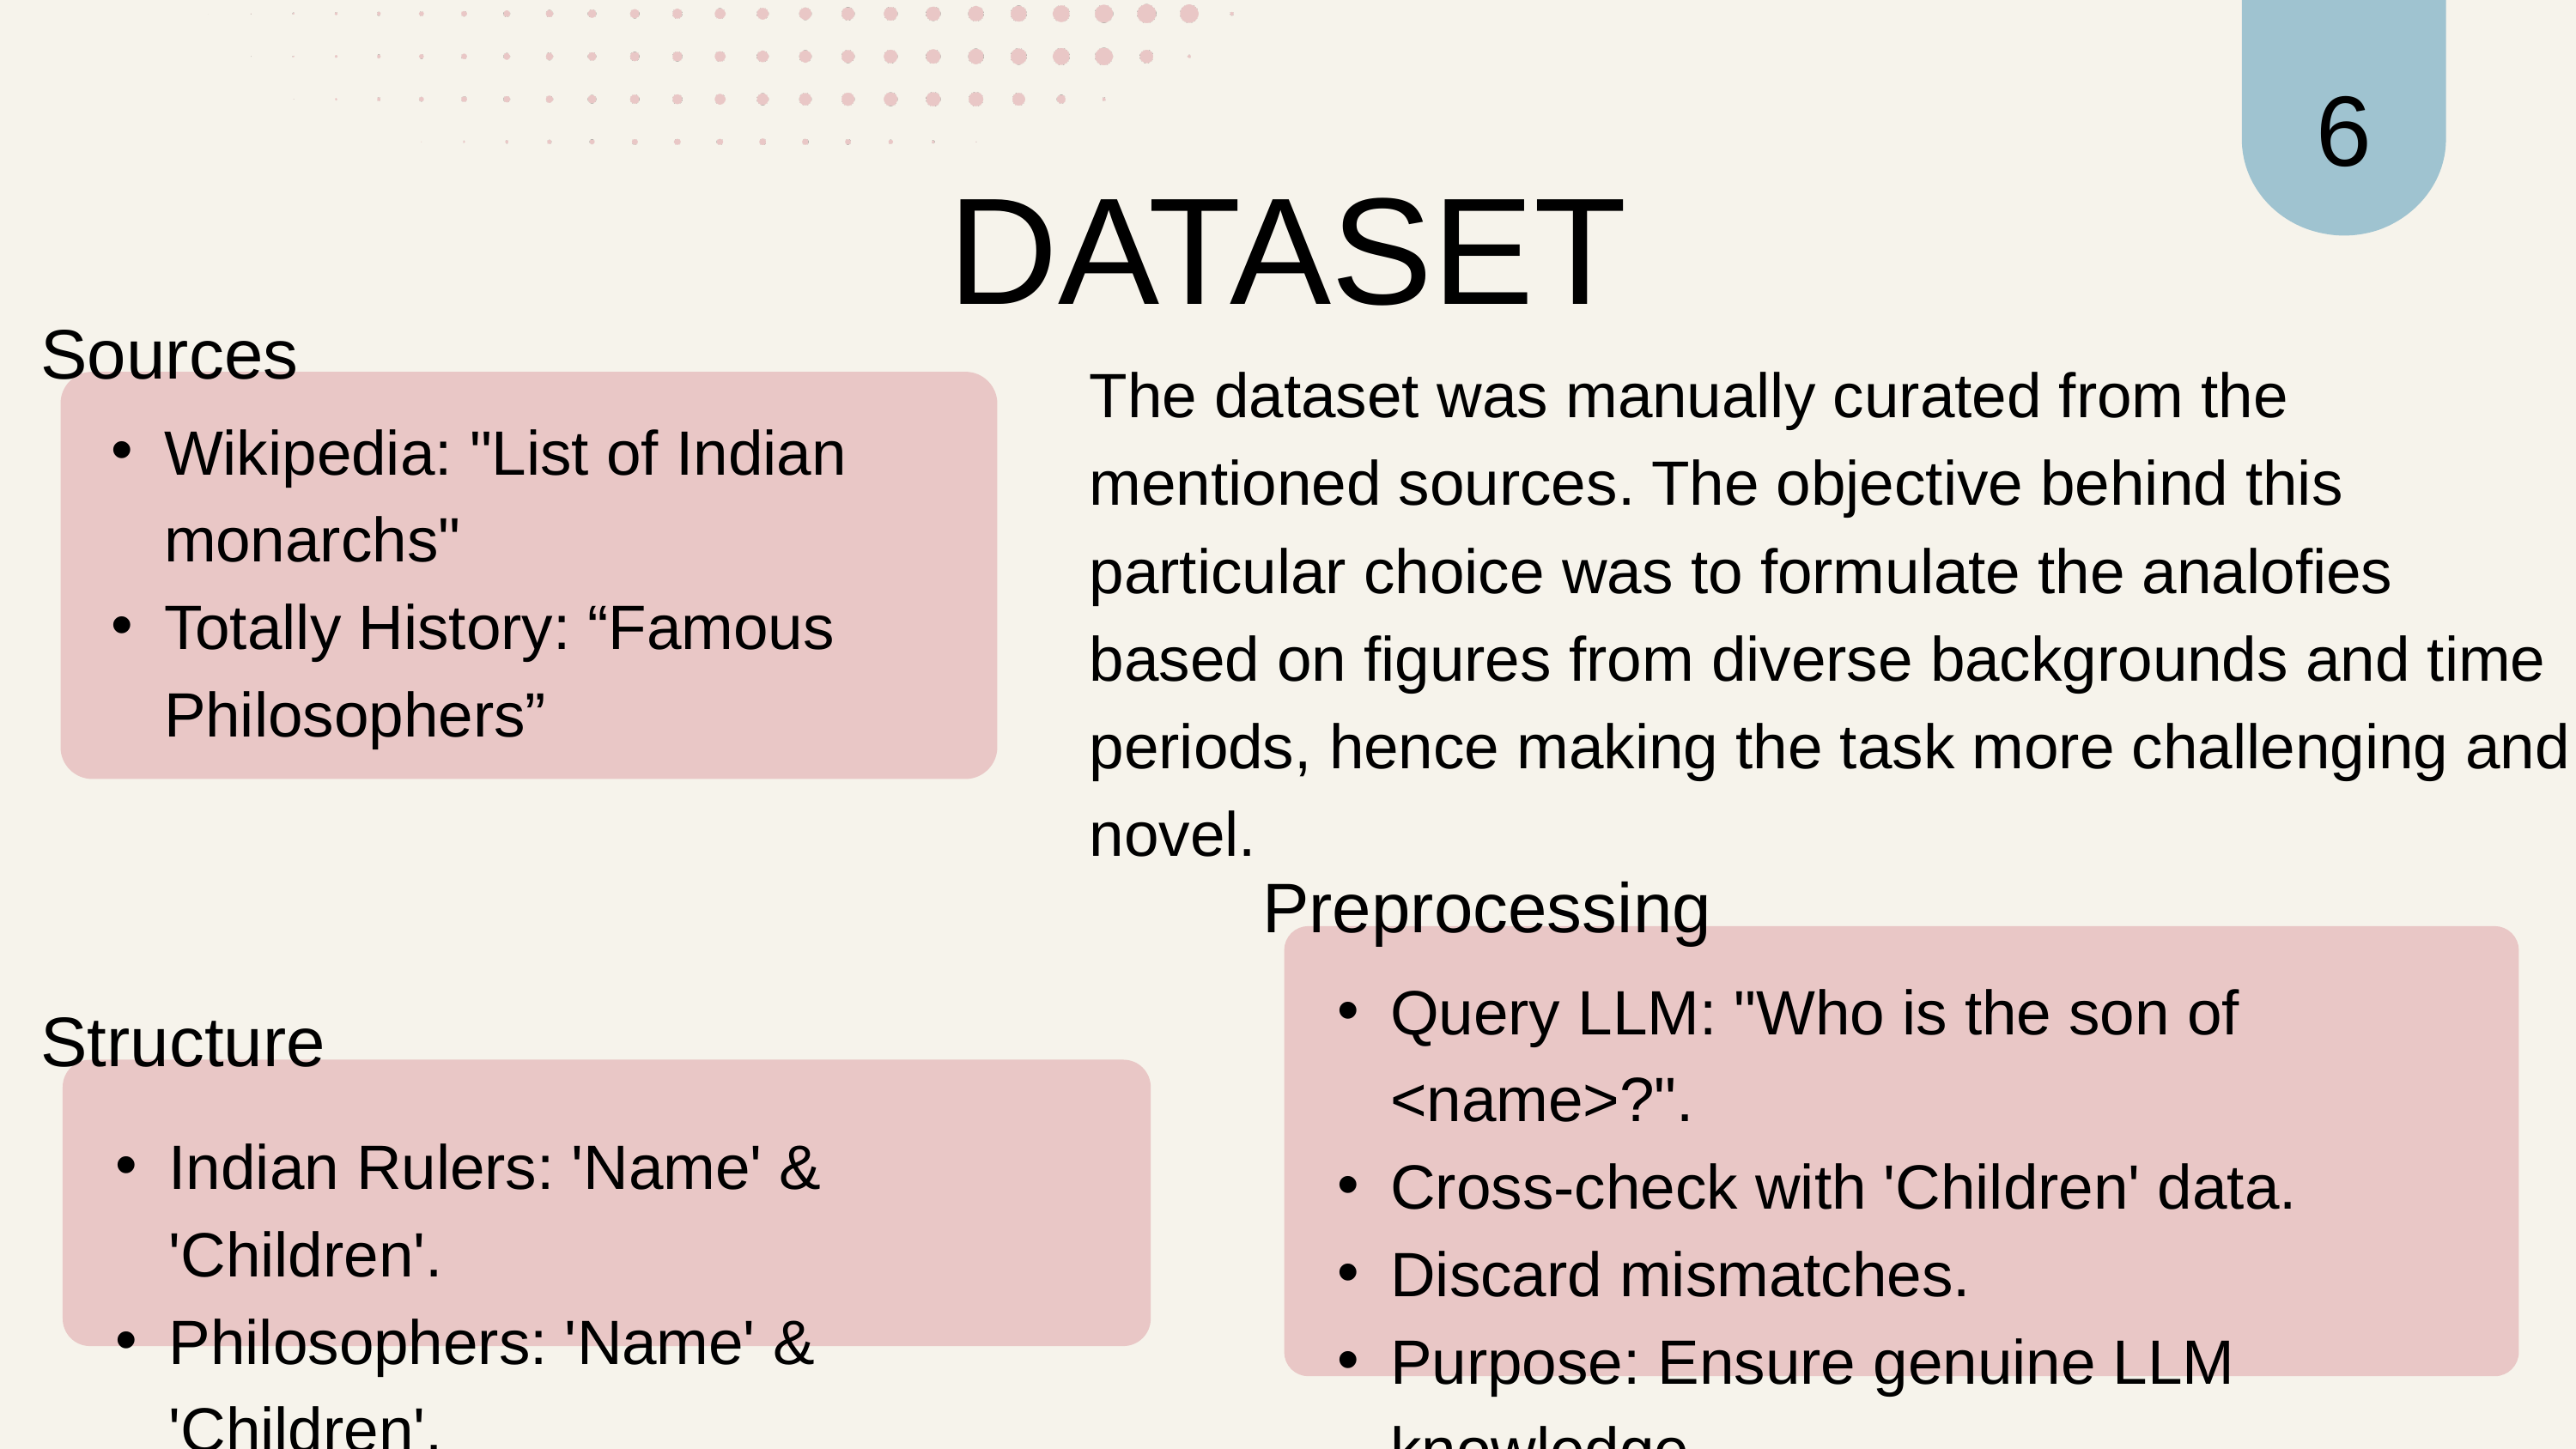

6

DATASET
Sources
The dataset was manually curated from the mentioned sources. The objective behind this particular choice was to formulate the analofies based on figures from diverse backgrounds and time periods, hence making the task more challenging and novel.

Wikipedia: "List of Indian monarchs"
Totally History: “Famous Philosophers”
Preprocessing

Query LLM: "Who is the son of <name>?".
Cross-check with 'Children' data.
Discard mismatches.
Purpose: Ensure genuine LLM knowledge.

Structure

Indian Rulers: 'Name' & 'Children'.
Philosophers: 'Name' & 'Children'.